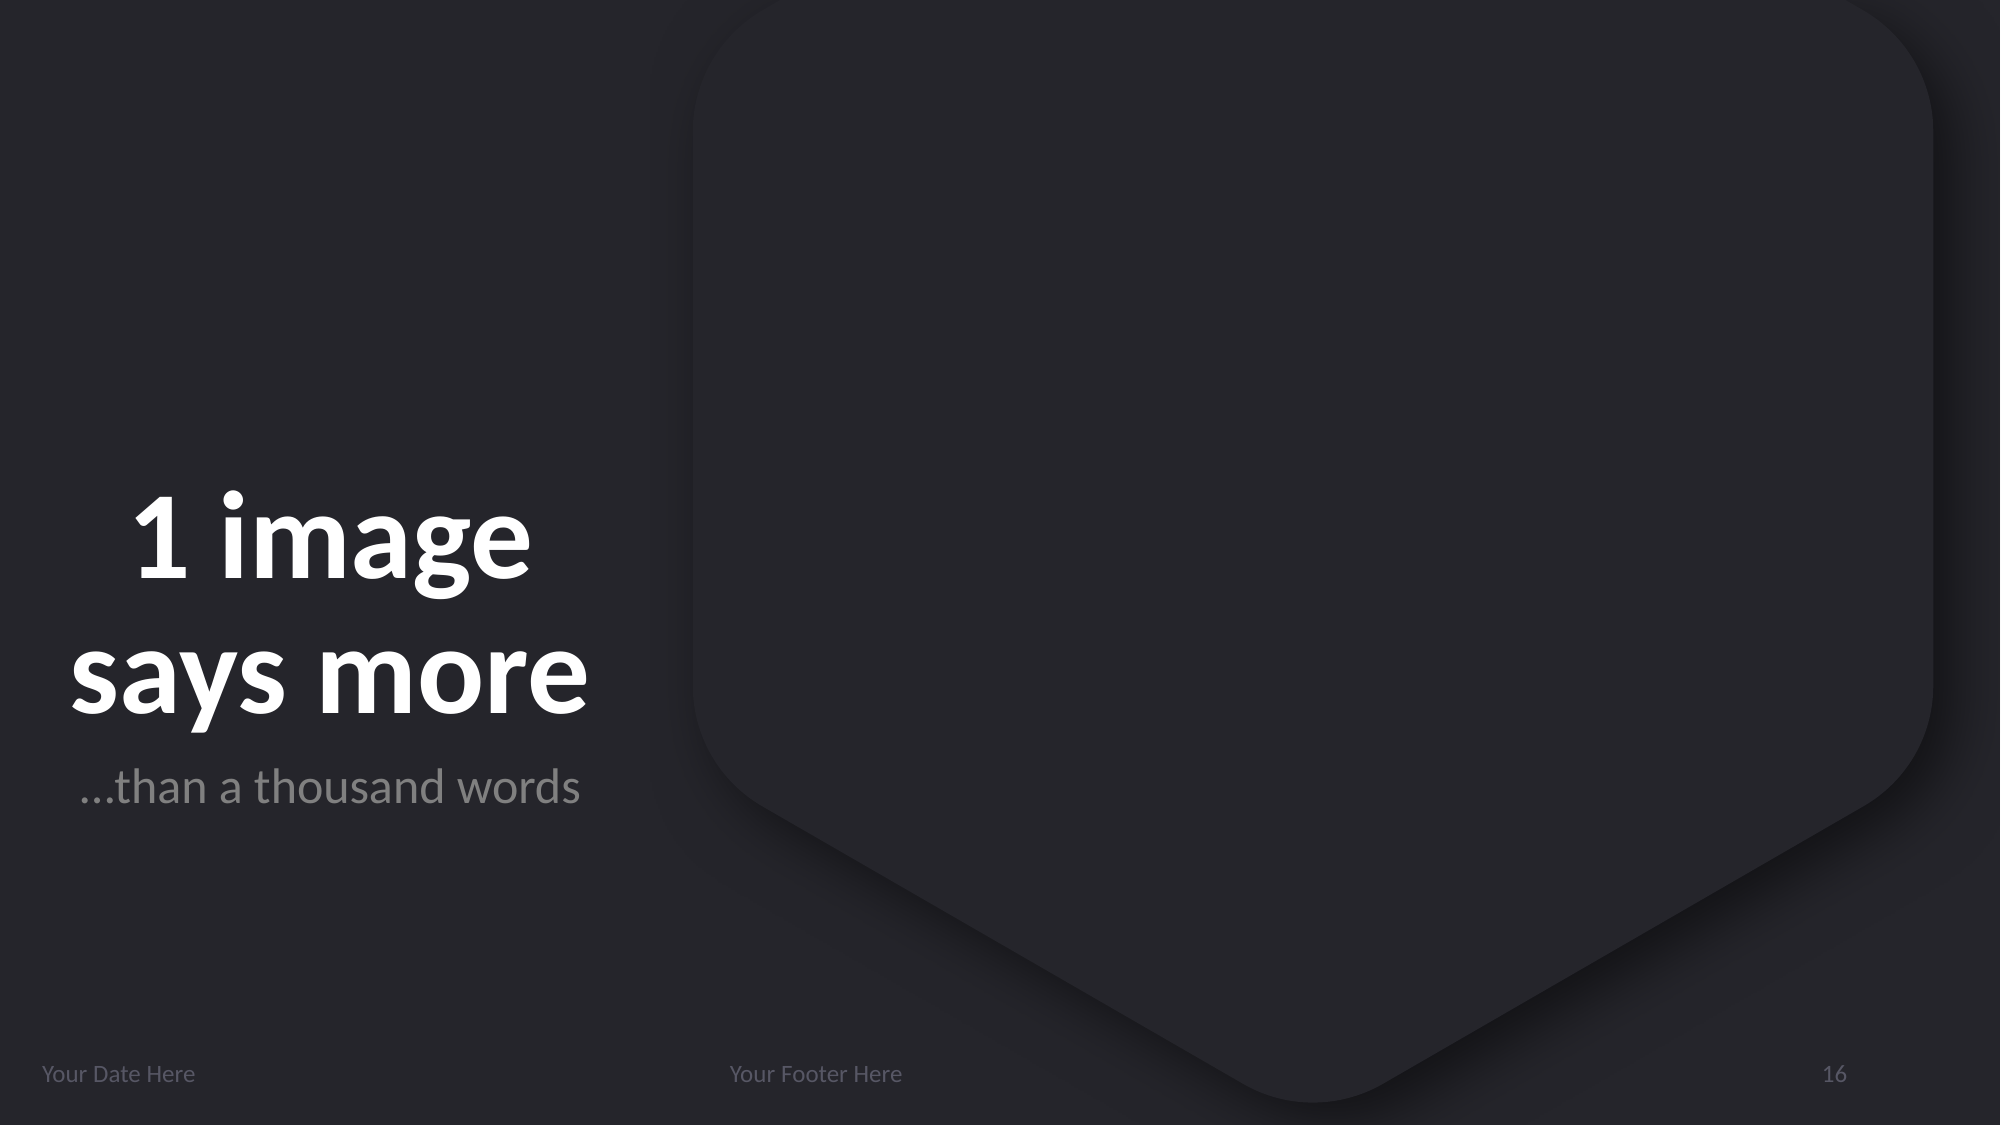

# 1 image says more
…than a thousand words
Your Date Here
Your Footer Here
16